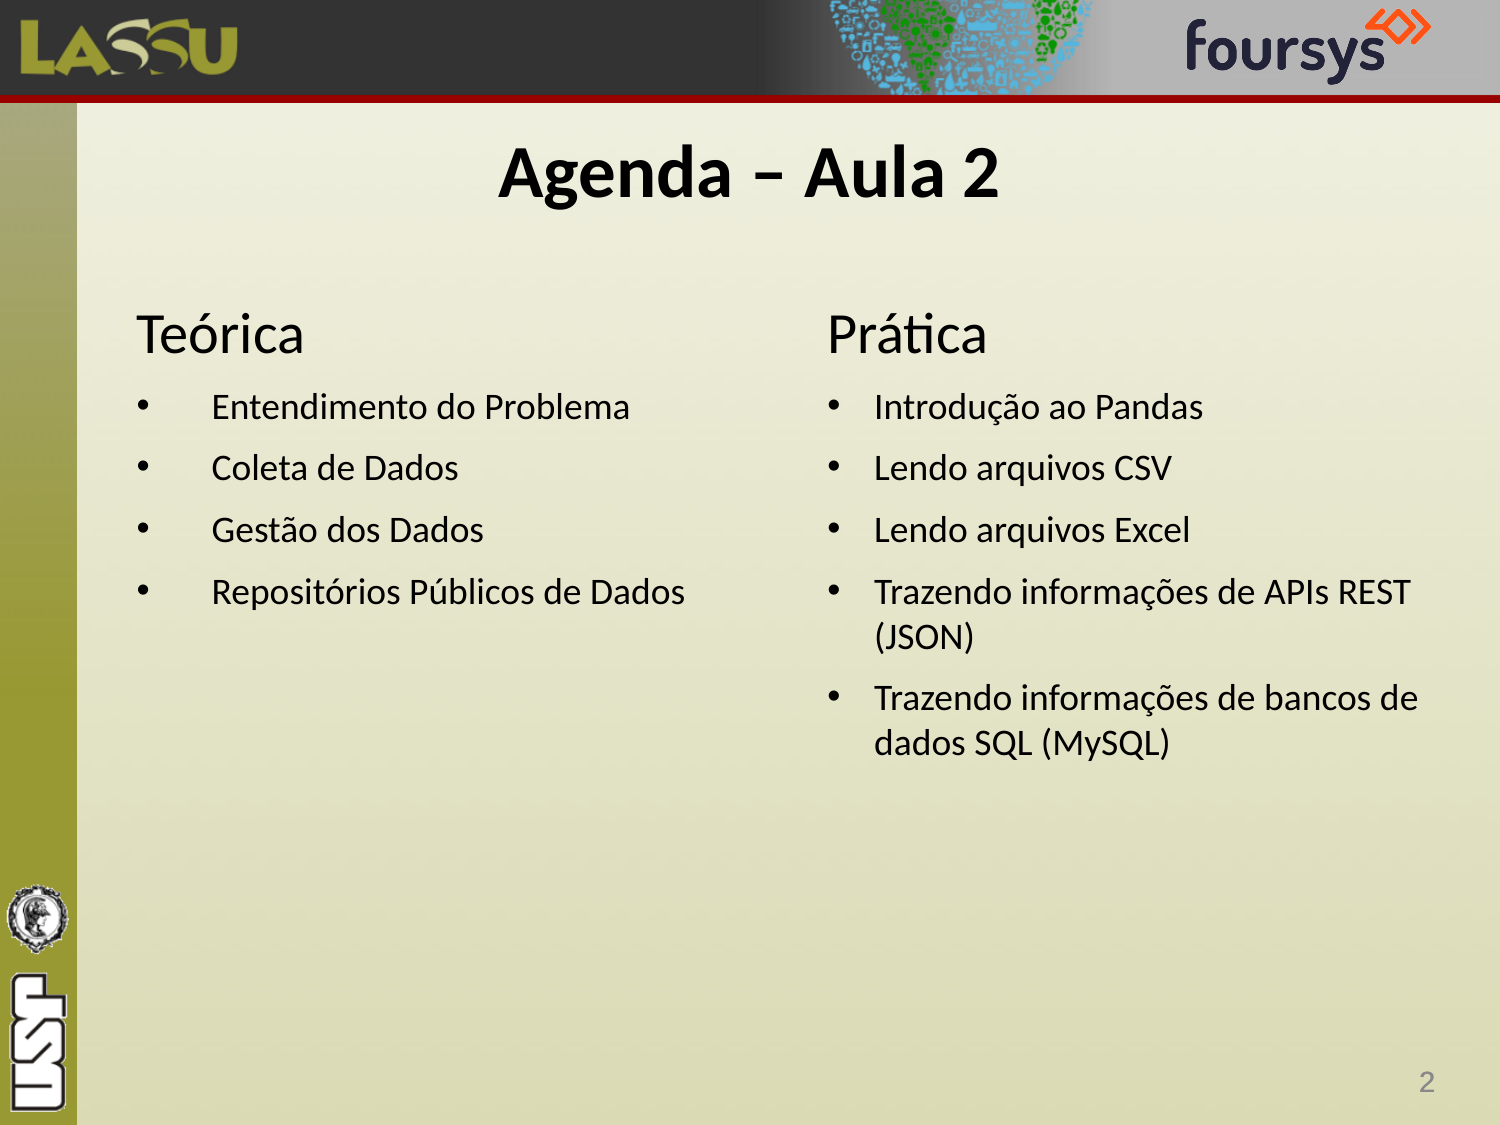

# Agenda – Aula 2
Teórica
Entendimento do Problema
Coleta de Dados
Gestão dos Dados
Repositórios Públicos de Dados

Prática
Introdução ao Pandas
Lendo arquivos CSV
Lendo arquivos Excel
Trazendo informações de APIs REST (JSON)
Trazendo informações de bancos de dados SQL (MySQL)
2
2